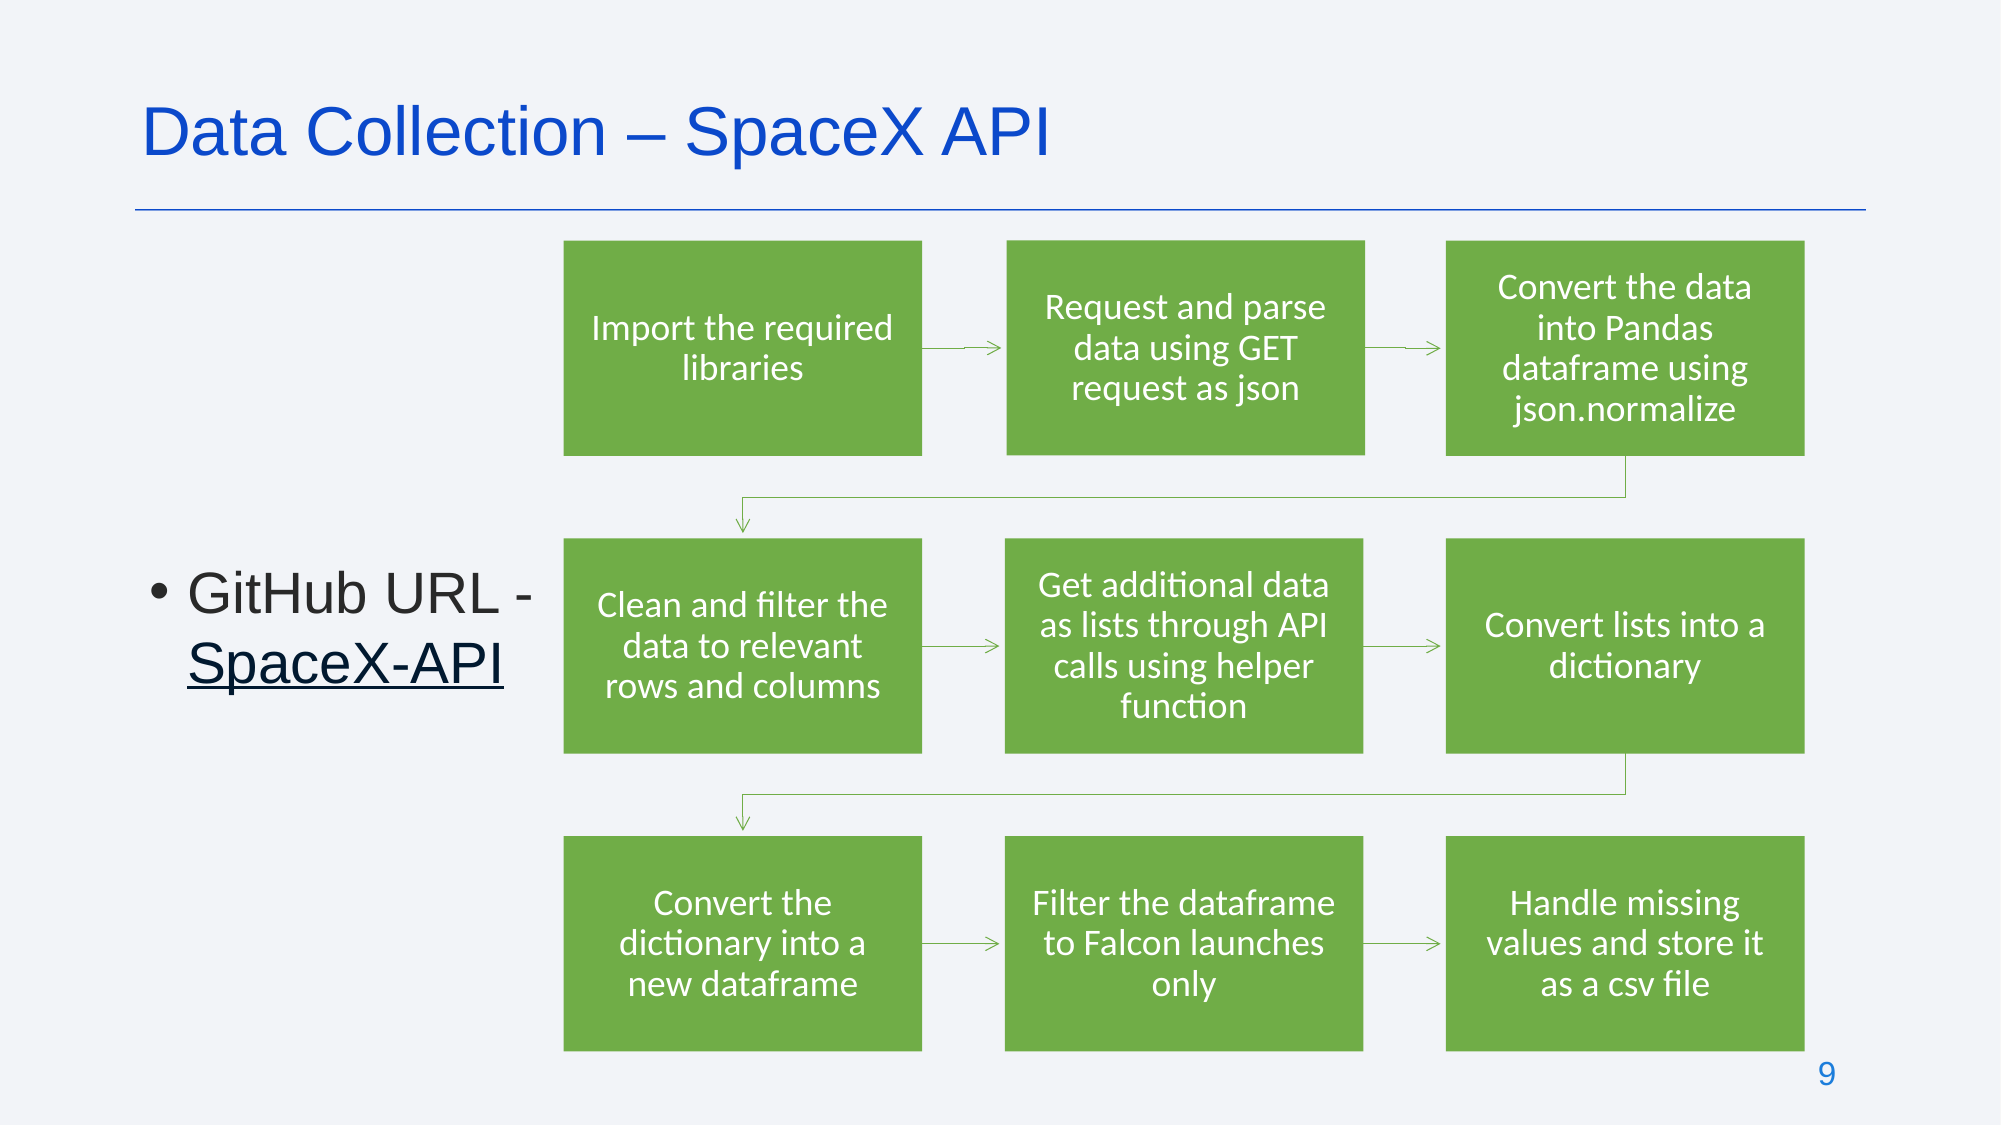

Data Collection – SpaceX API

Import the required libraries

Request and parse data using GET request as json

Convert the data into Pandas dataframe using json.normalize

Clean and filter the data to relevant rows and columns

Get additional data as lists through API calls using helper function

Convert lists into a dictionary

Convert the dictionary into a new dataframe

Filter the dataframe to Falcon launches only
Handle missing values and store it as a csv file

GitHub URL - SpaceX-API

9